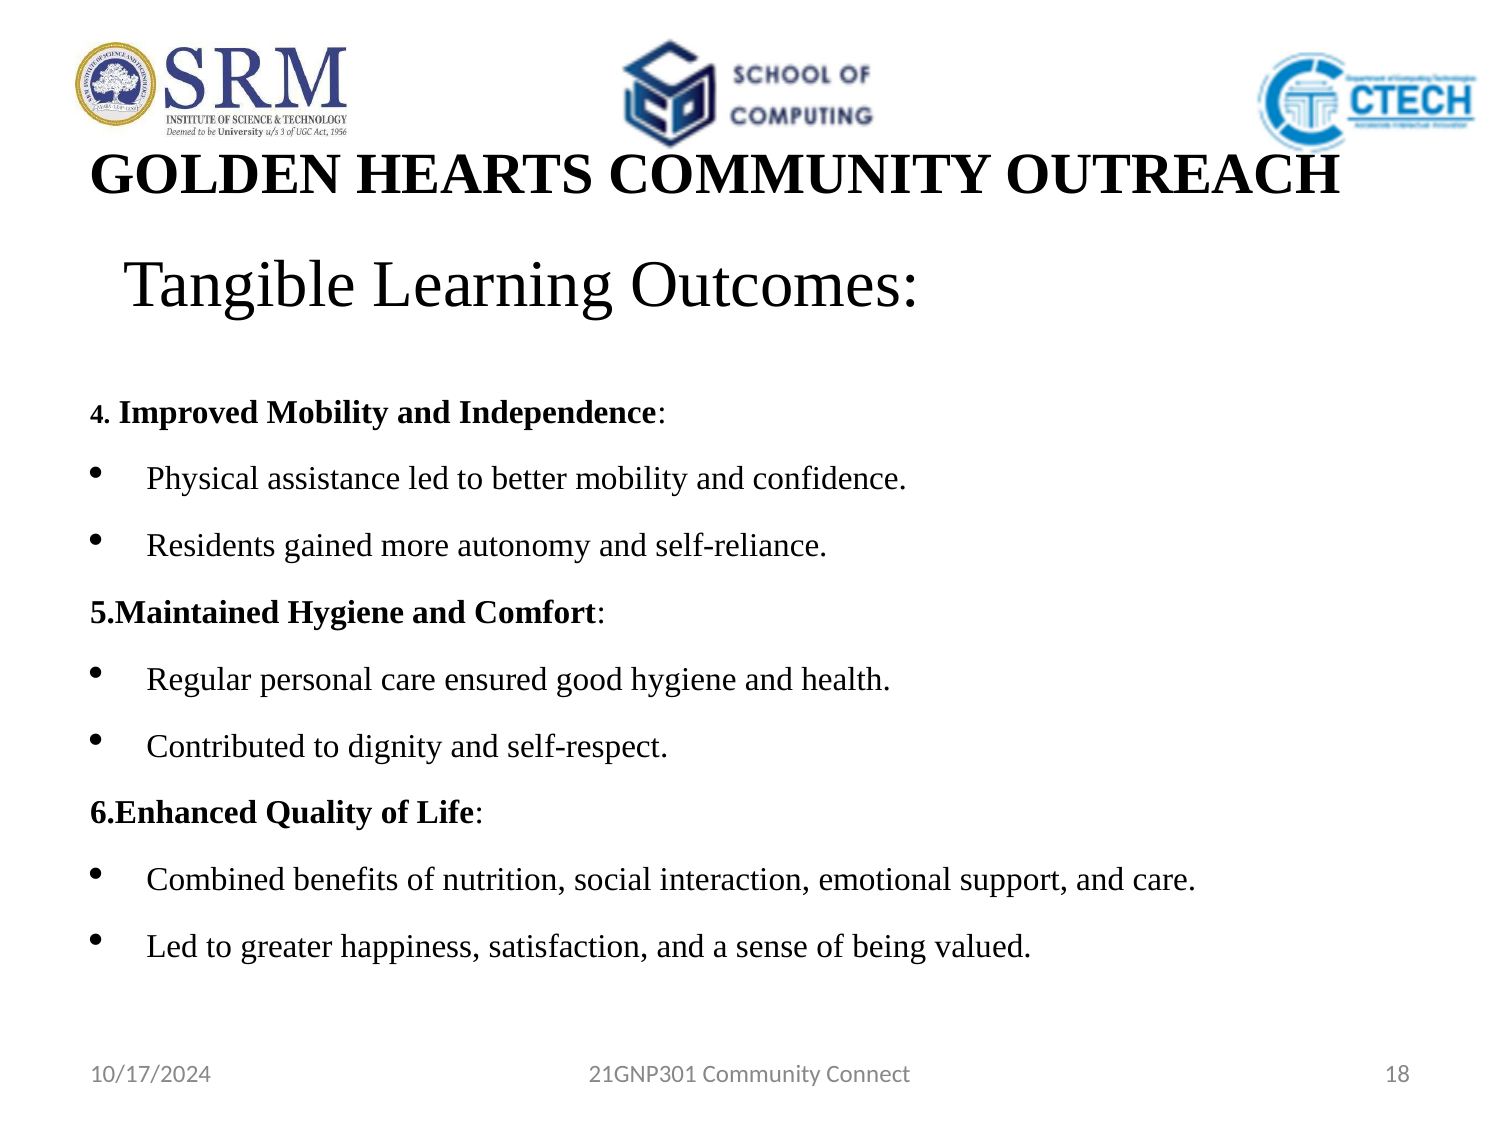

#
 GOLDEN HEARTS COMMUNITY OUTREACH
  Tangible Learning Outcomes:

4. Improved Mobility and Independence:
Physical assistance led to better mobility and confidence.
Residents gained more autonomy and self-reliance.
5.Maintained Hygiene and Comfort:
Regular personal care ensured good hygiene and health.
Contributed to dignity and self-respect.
6.Enhanced Quality of Life:
Combined benefits of nutrition, social interaction, emotional support, and care.
Led to greater happiness, satisfaction, and a sense of being valued.

10/17/2024
21GNP301 Community Connect
18